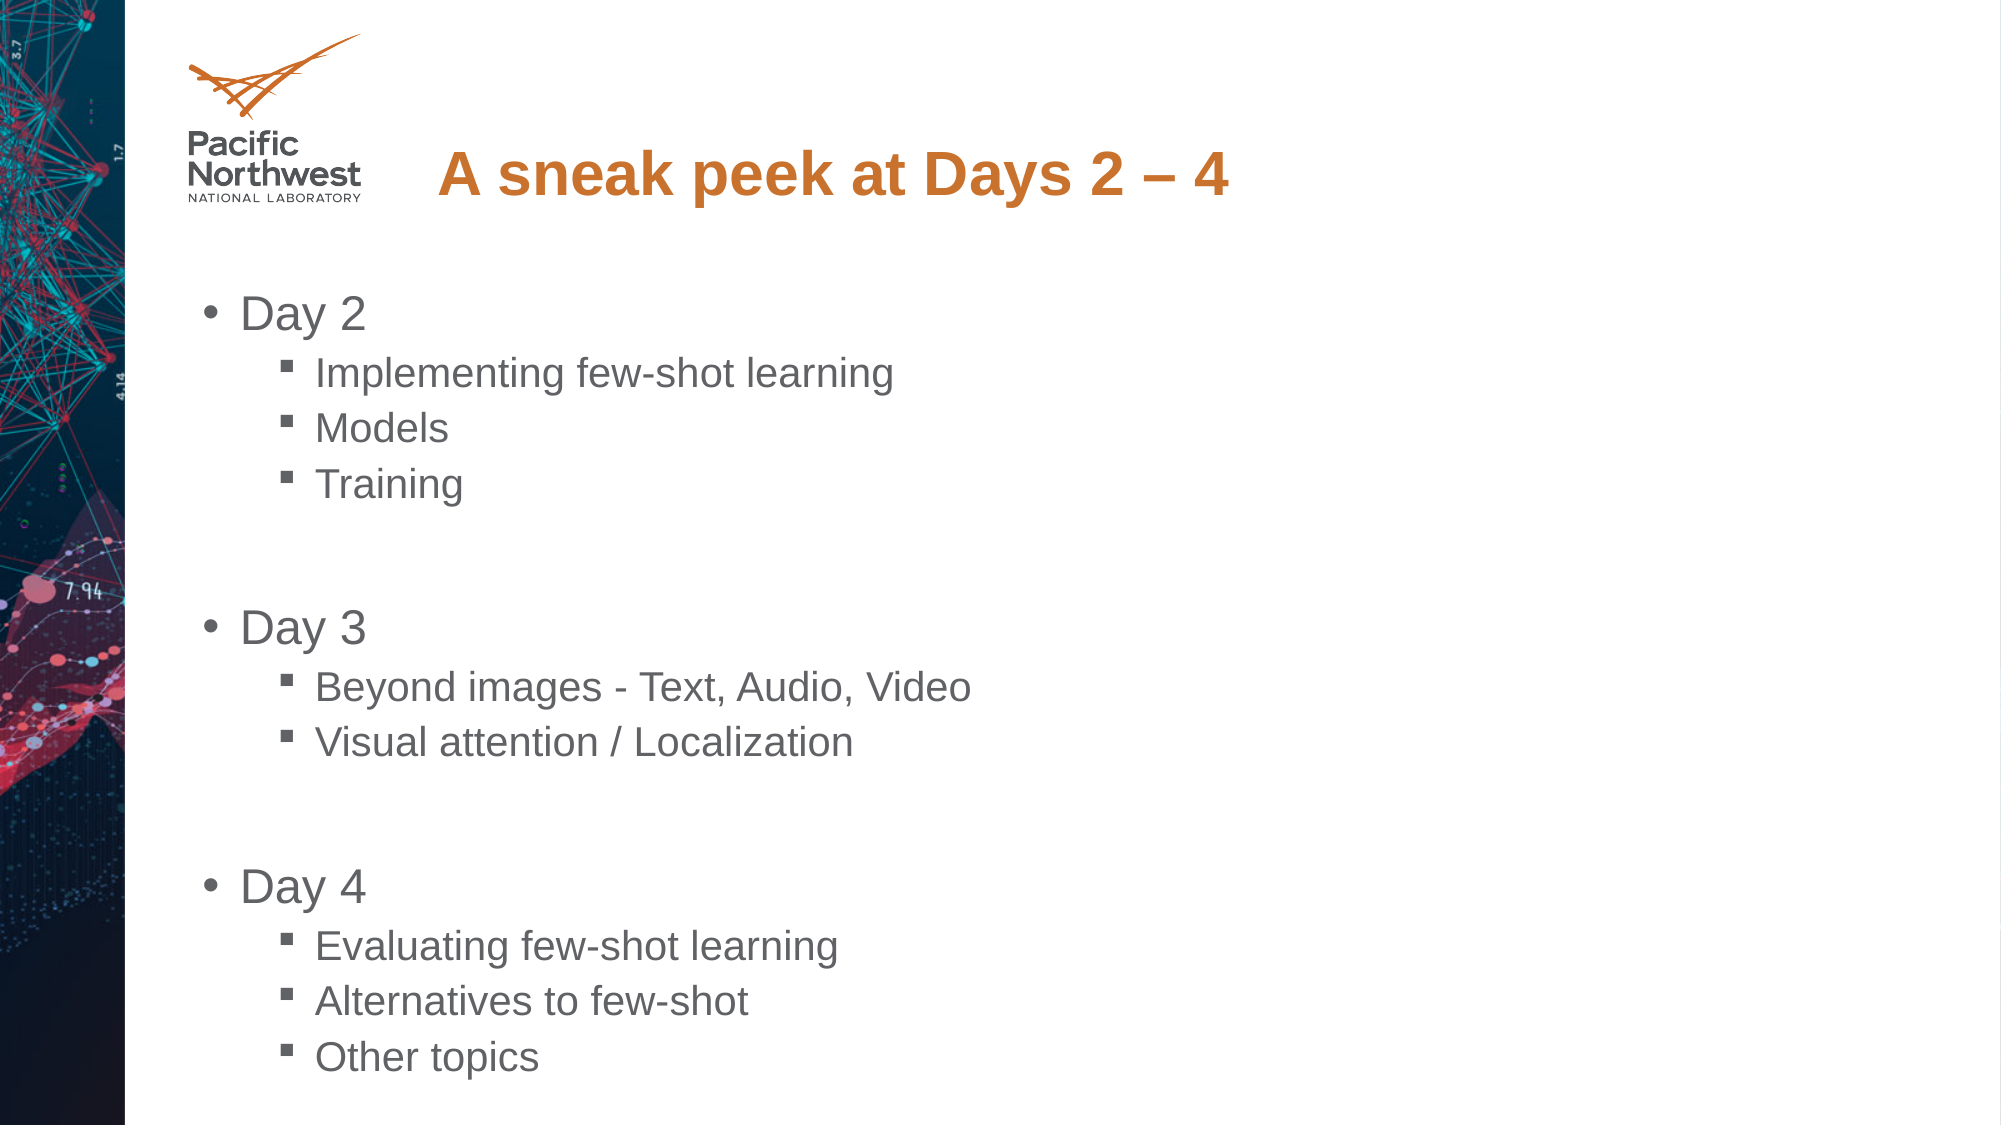

# A sneak peek at Days 2 – 4
Day 2
Implementing few-shot learning
Models
Training

Day 3
Beyond images - Text, Audio, Video
Visual attention / Localization

Day 4
Evaluating few-shot learning
Alternatives to few-shot
Other topics